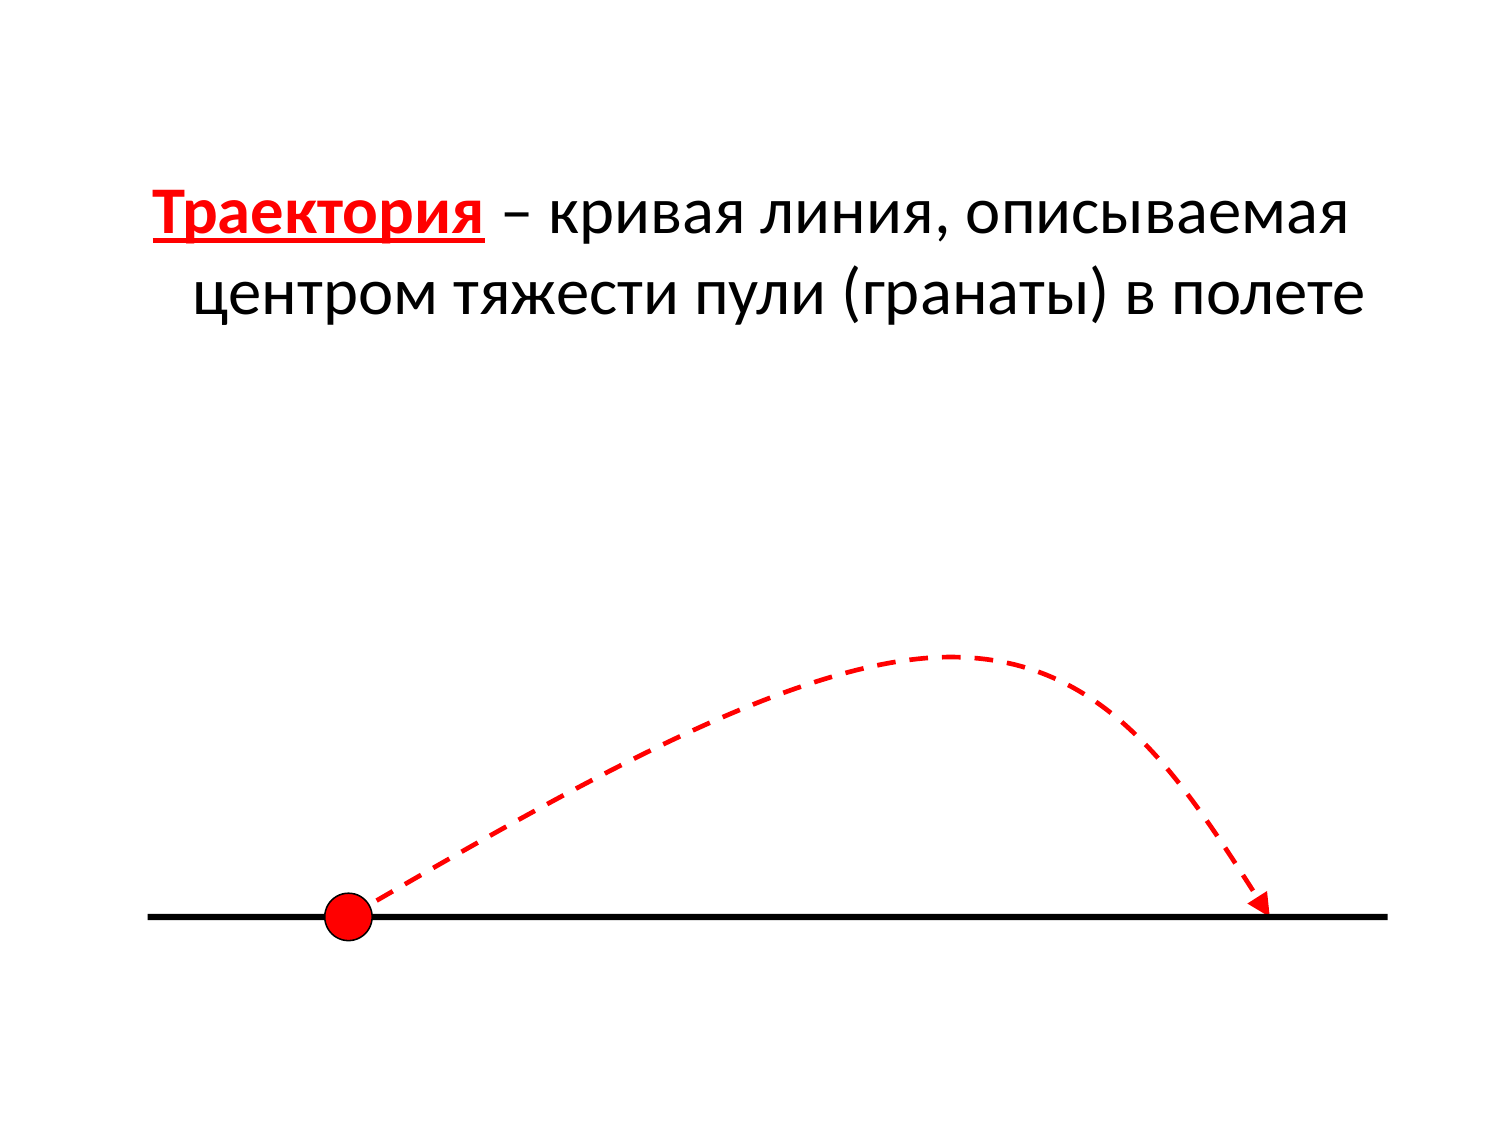

Траектория – кривая линия, описываемая центром тяжести пули (гранаты) в полете